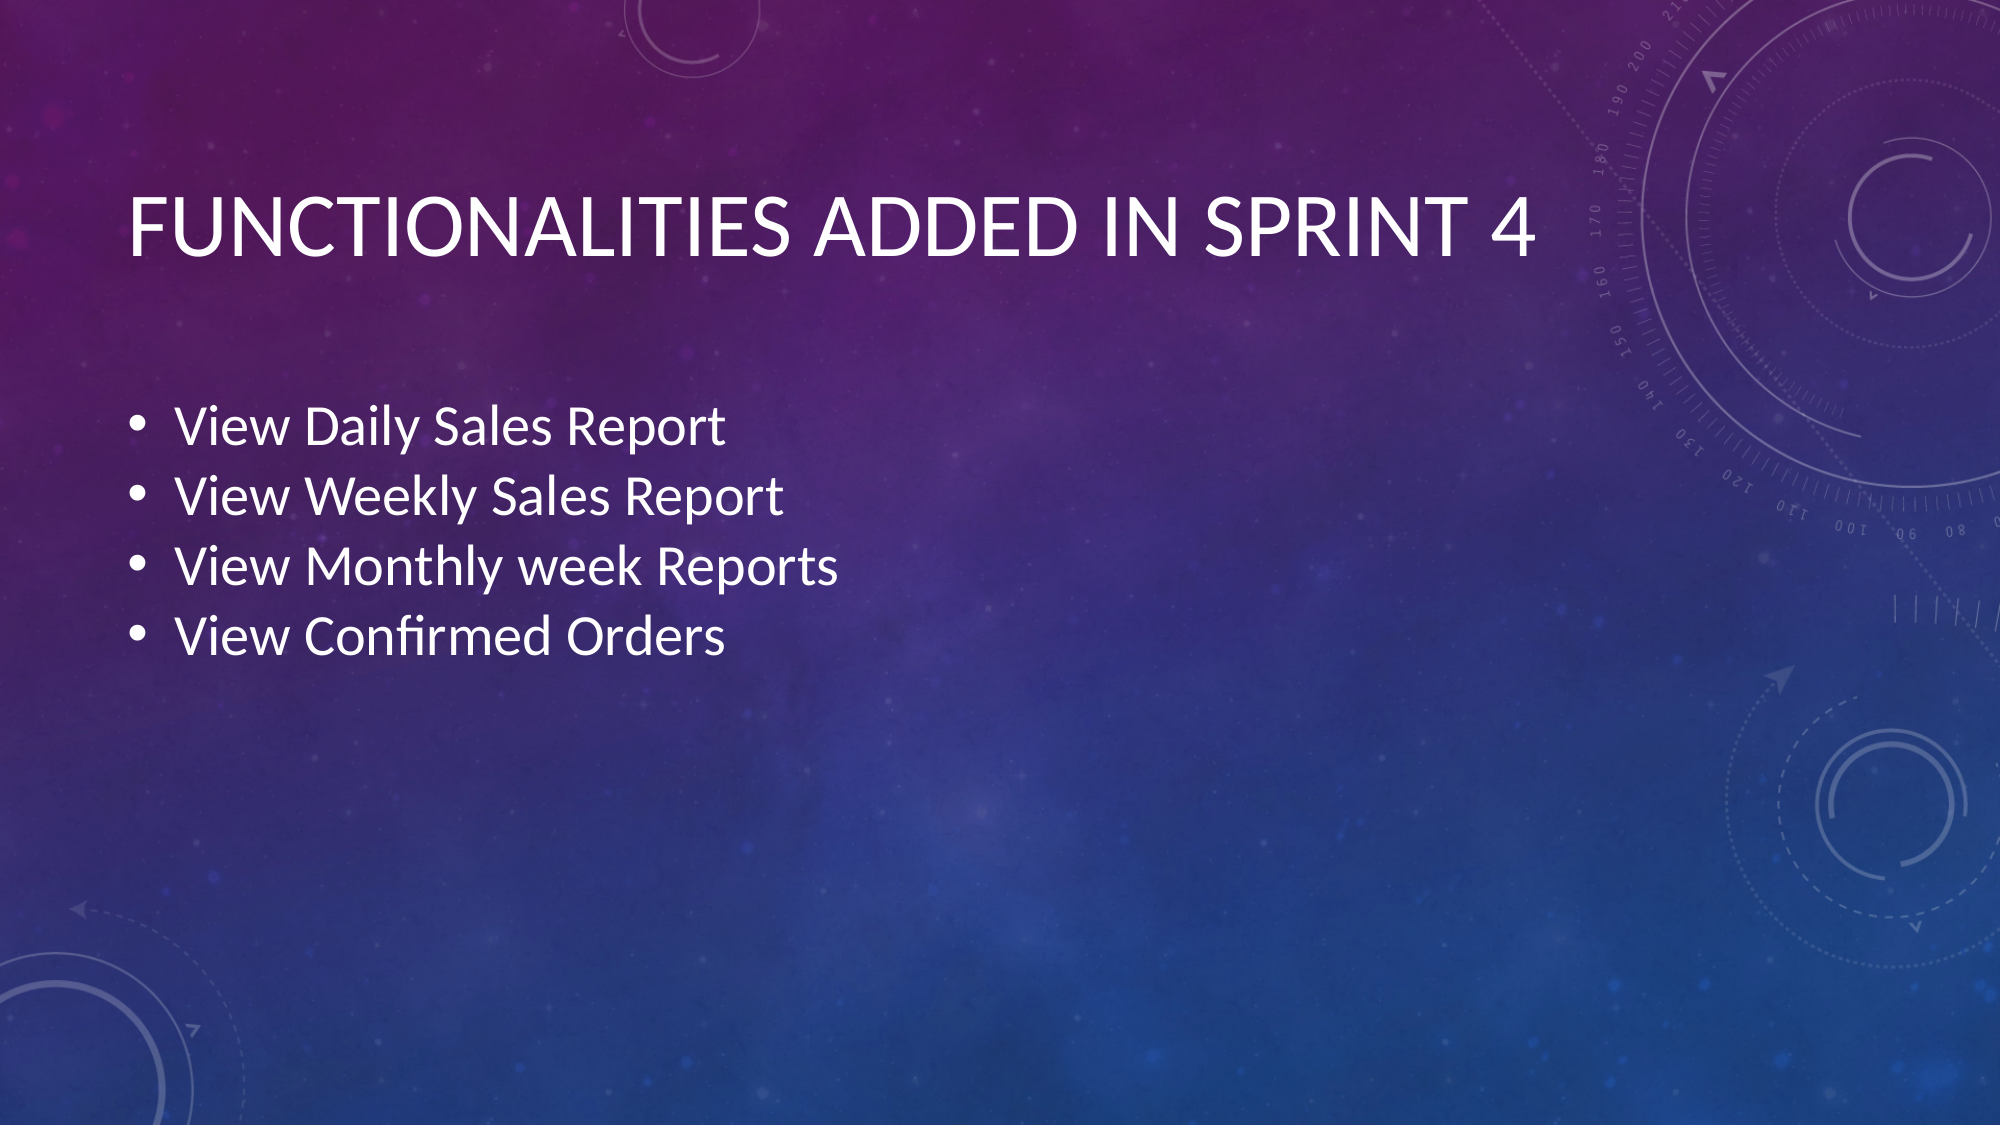

# Functionalities added in sprint 4
View Daily Sales Report
View Weekly Sales Report
View Monthly week Reports
View Confirmed Orders